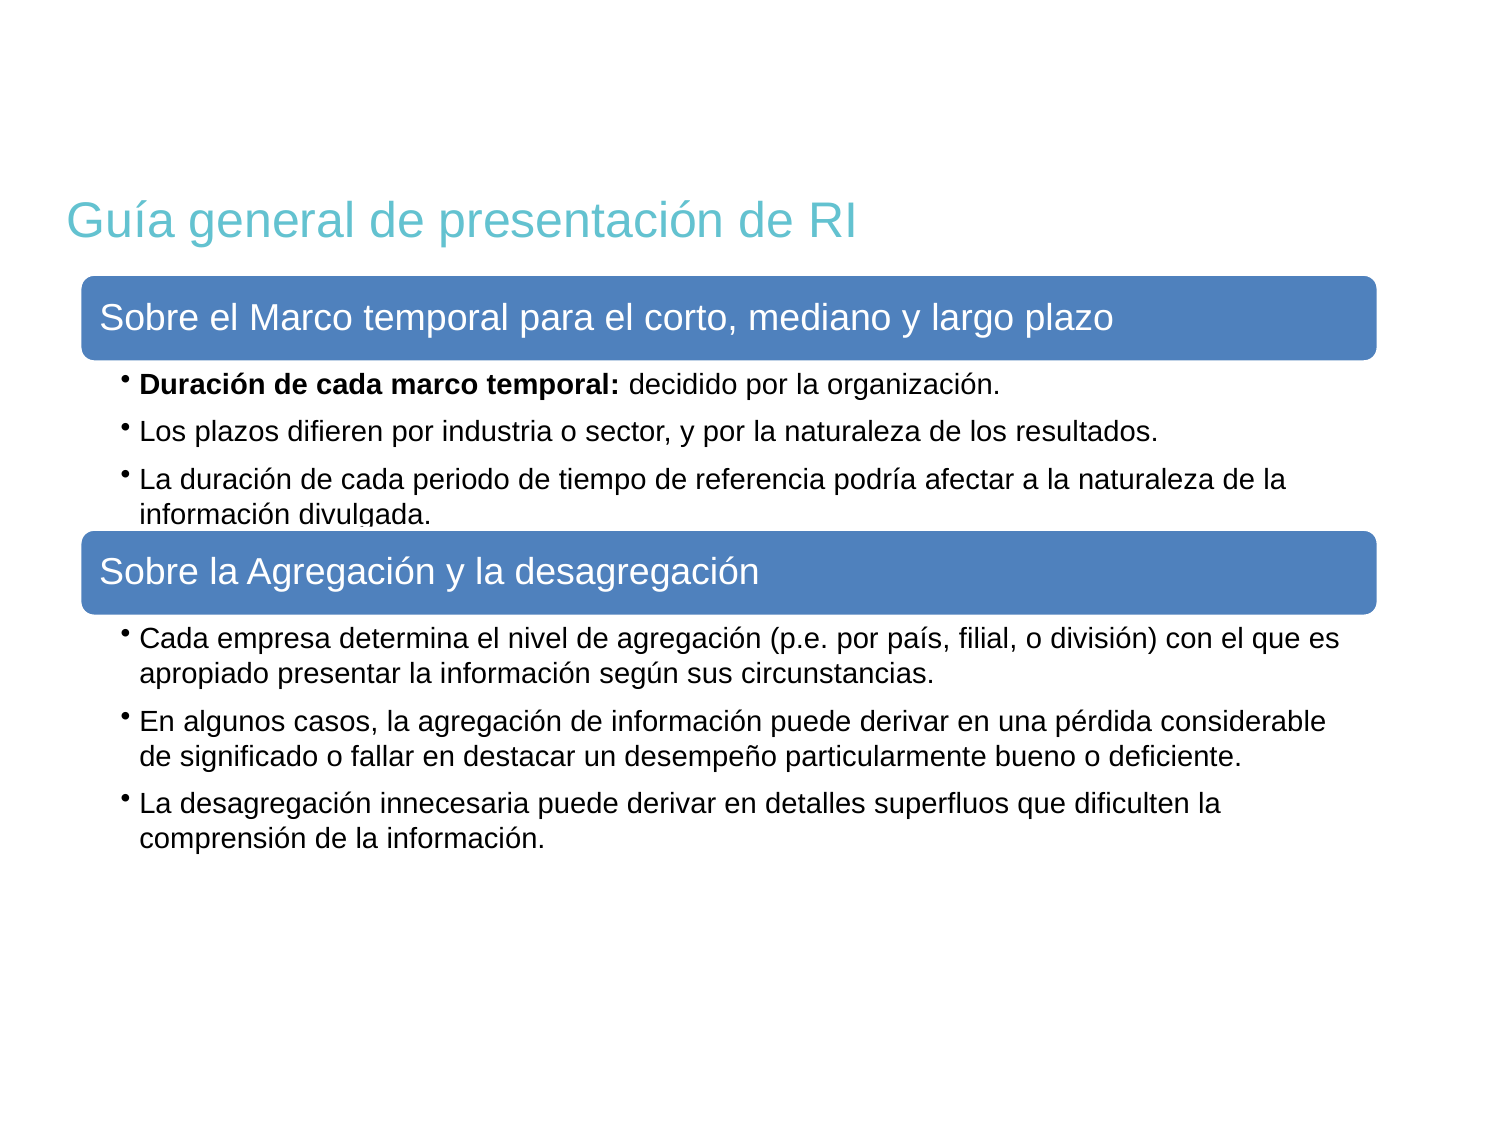

# Guía general de presentación de RI
Sobre el Marco temporal para el corto, mediano y largo plazo
Duración de cada marco temporal: decidido por la organización.
Los plazos difieren por industria o sector, y por la naturaleza de los resultados.
La duración de cada periodo de tiempo de referencia podría afectar a la naturaleza de la información divulgada.
Sobre la Agregación y la desagregación
Cada empresa determina el nivel de agregación (p.e. por país, filial, o división) con el que es apropiado presentar la información según sus circunstancias.
En algunos casos, la agregación de información puede derivar en una pérdida considerable de significado o fallar en destacar un desempeño particularmente bueno o deficiente.
La desagregación innecesaria puede derivar en detalles superfluos que dificulten la comprensión de la información.